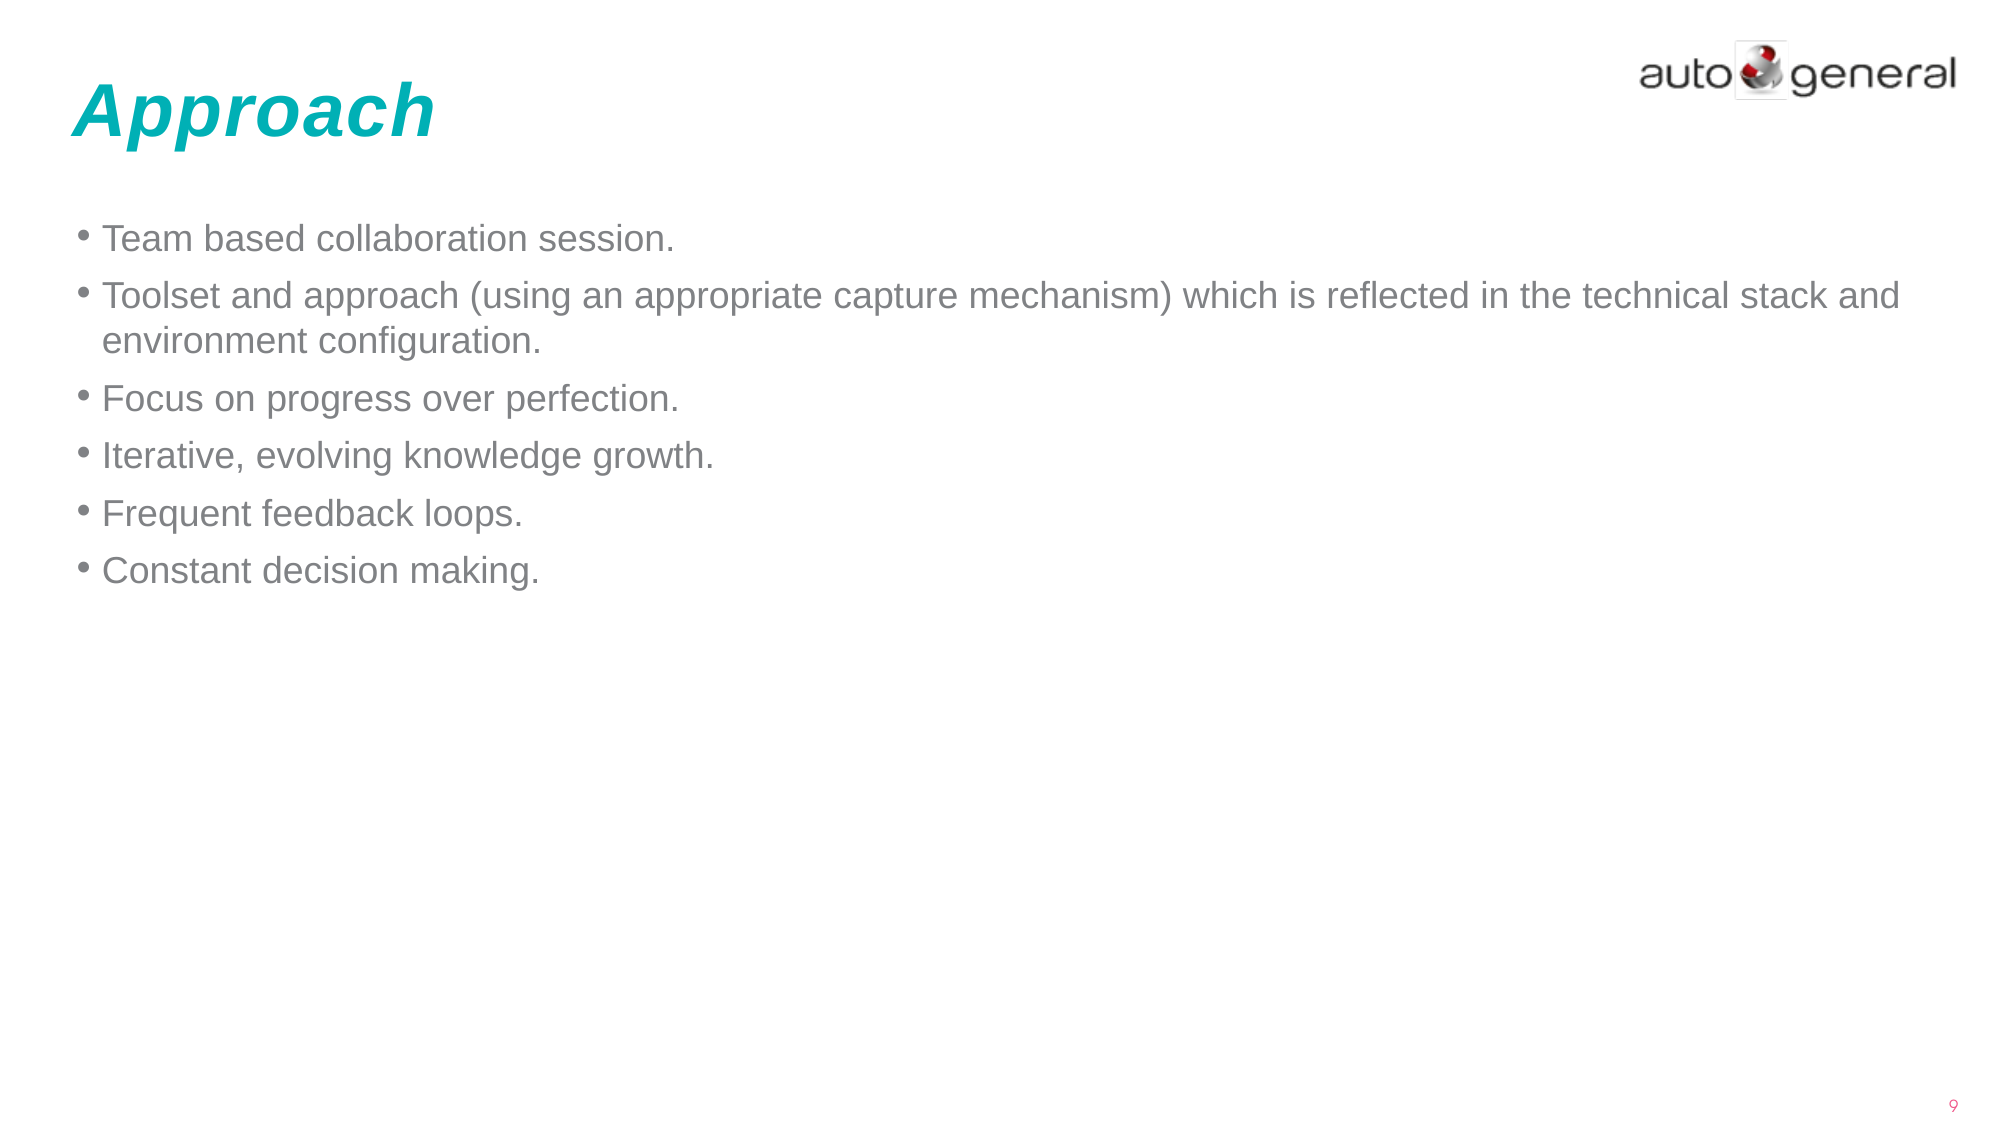

# Approach
Team based collaboration session.
Toolset and approach (using an appropriate capture mechanism) which is reflected in the technical stack and environment configuration.
Focus on progress over perfection.
Iterative, evolving knowledge growth.
Frequent feedback loops.
Constant decision making.